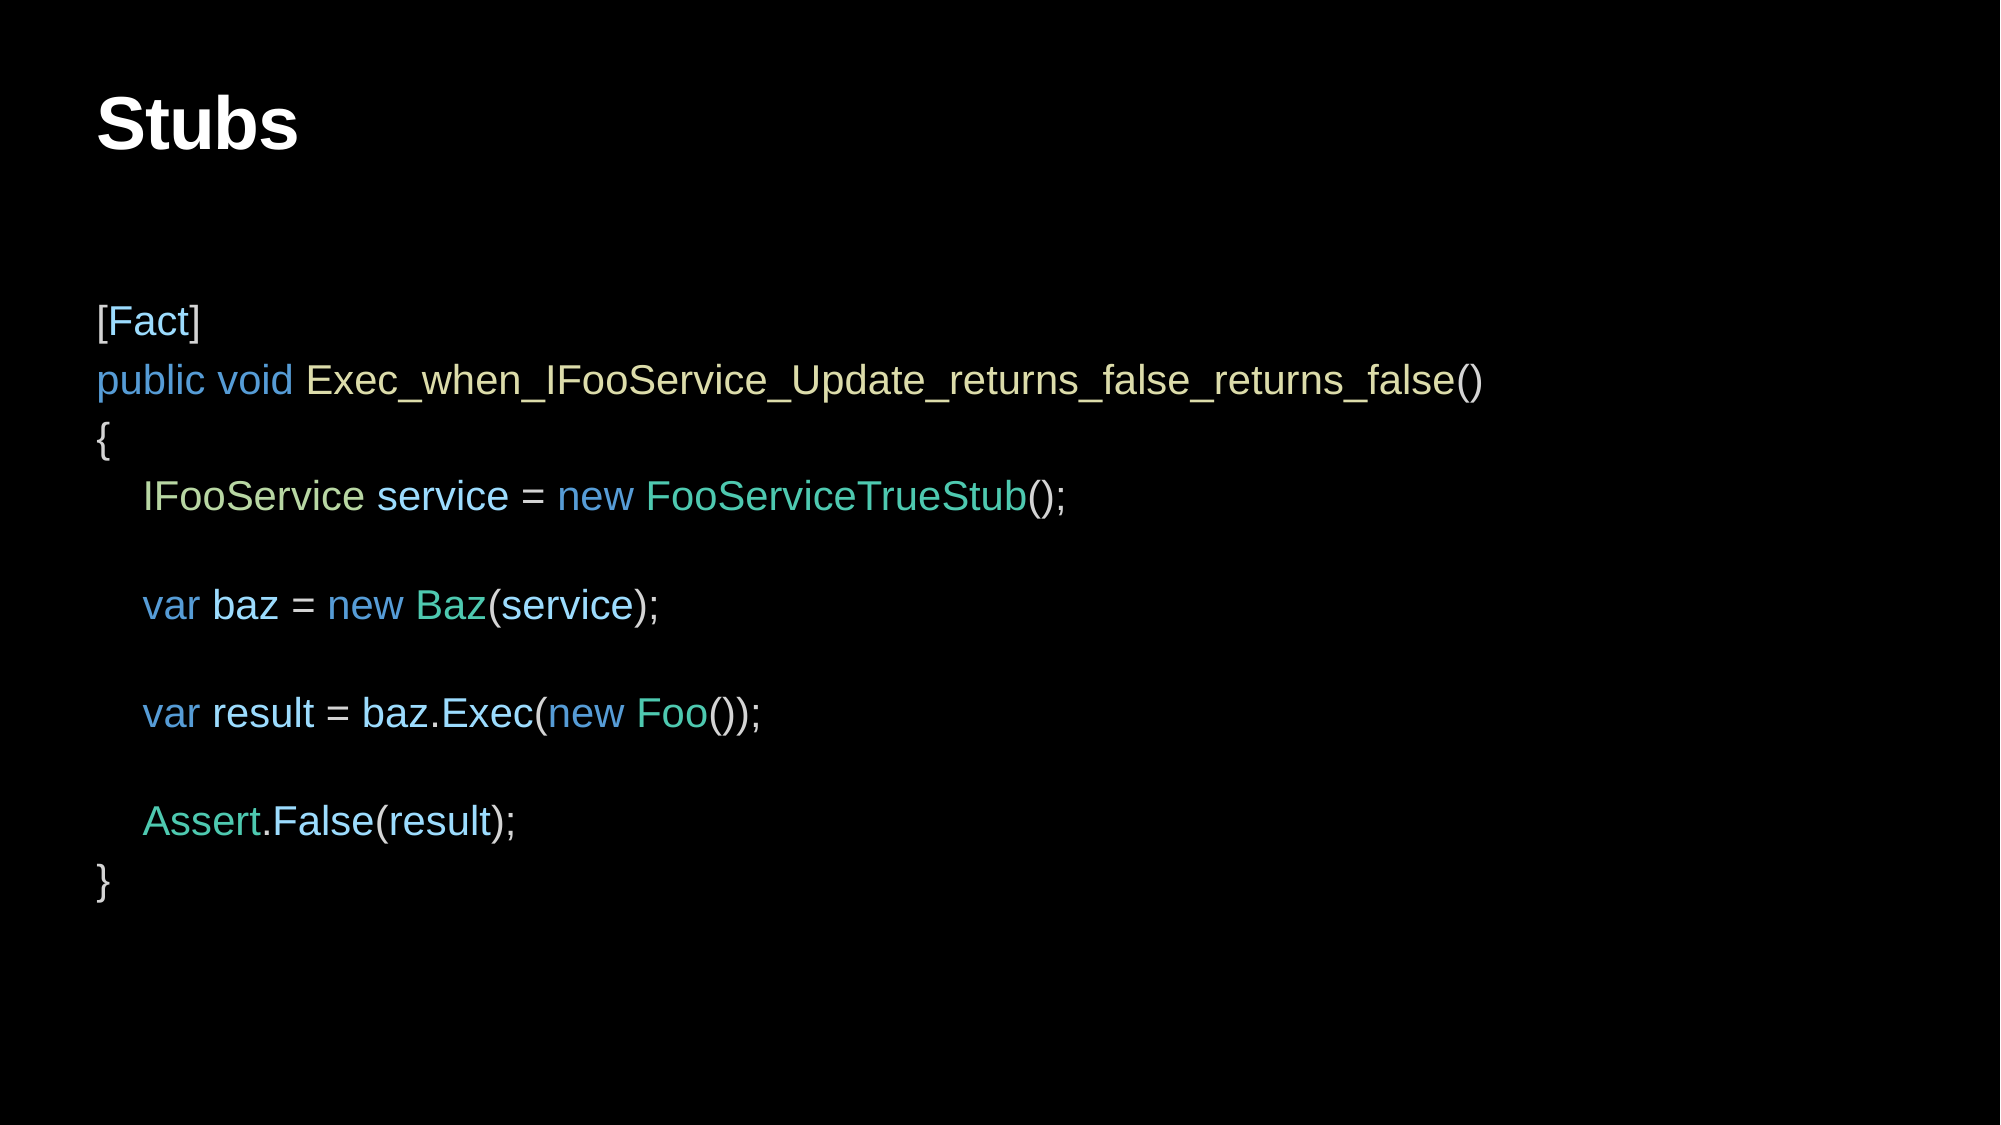

# Stubs

[Fact]
public void Exec_when_IFooService_Update_returns_false_returns_false()
{
    IFooService service = new FooServiceTrueStub();
    var baz = new Baz(service);
    var result = baz.Exec(new Foo());
    Assert.False(result);
}